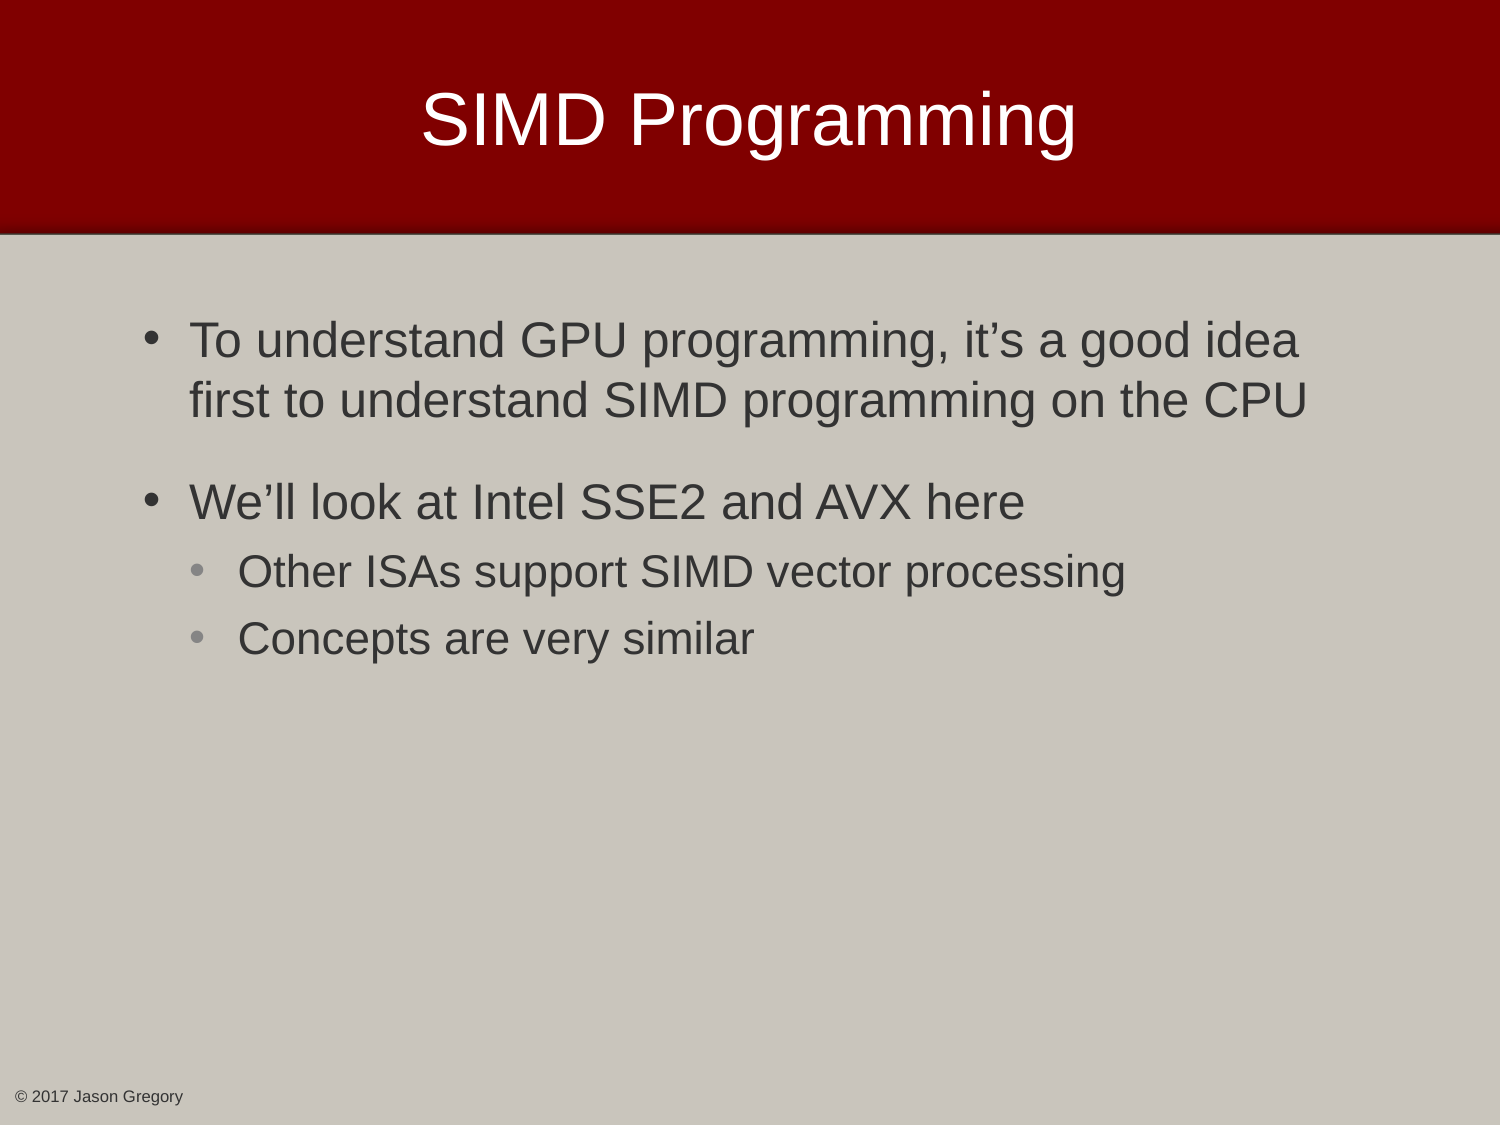

# SIMD Programming
To understand GPU programming, it’s a good idea first to understand SIMD programming on the CPU
We’ll look at Intel SSE2 and AVX here
Other ISAs support SIMD vector processing
Concepts are very similar
© 2017 Jason Gregory